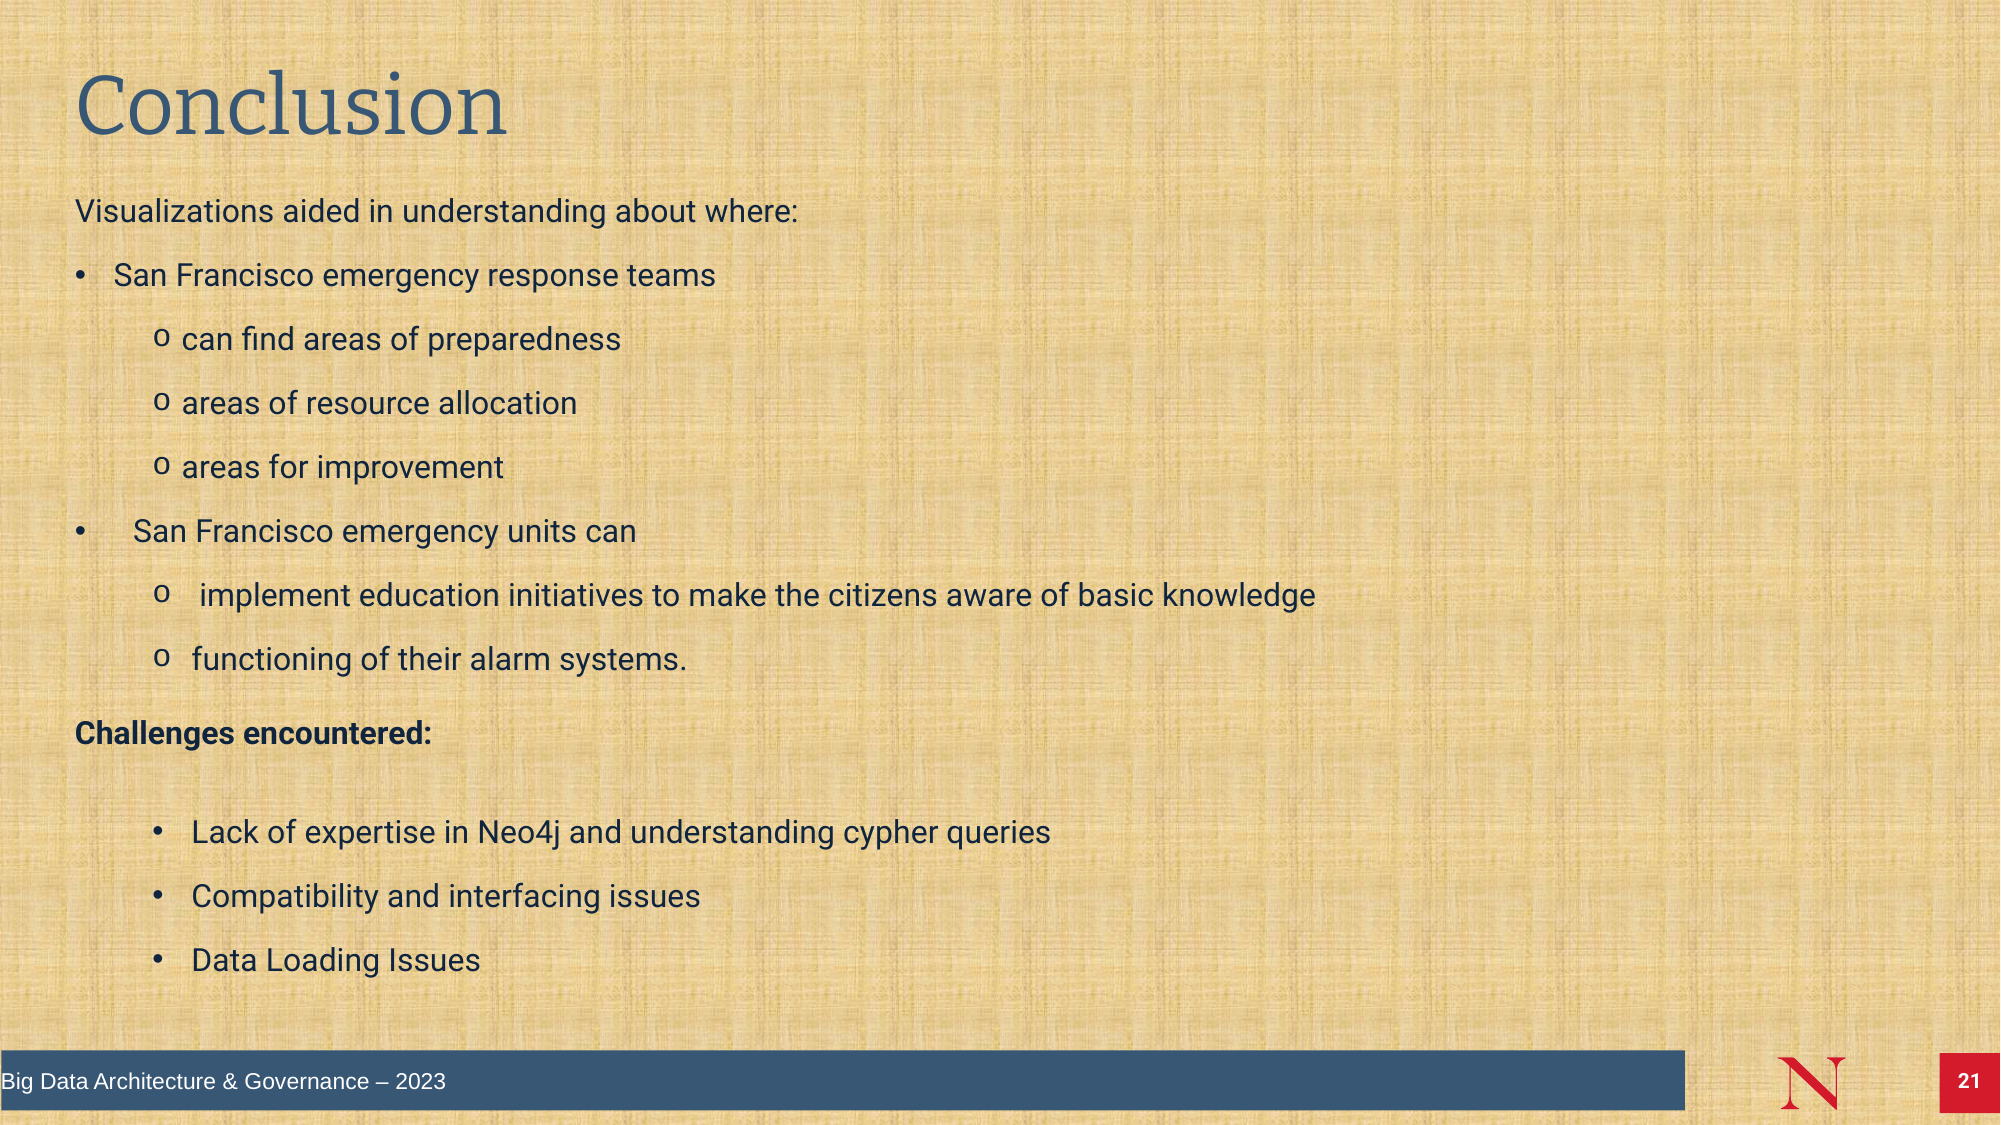

# Conclusion
Visualizations aided in understanding about where:
San Francisco emergency response teams
can find areas of preparedness
areas of resource allocation
areas for improvement
San Francisco emergency units can
 implement education initiatives to make the citizens aware of basic knowledge
functioning of their alarm systems.
Challenges encountered:​

Lack of expertise in Neo4j and understanding cypher queries​
Compatibility and interfacing issues​
Data Loading Issues